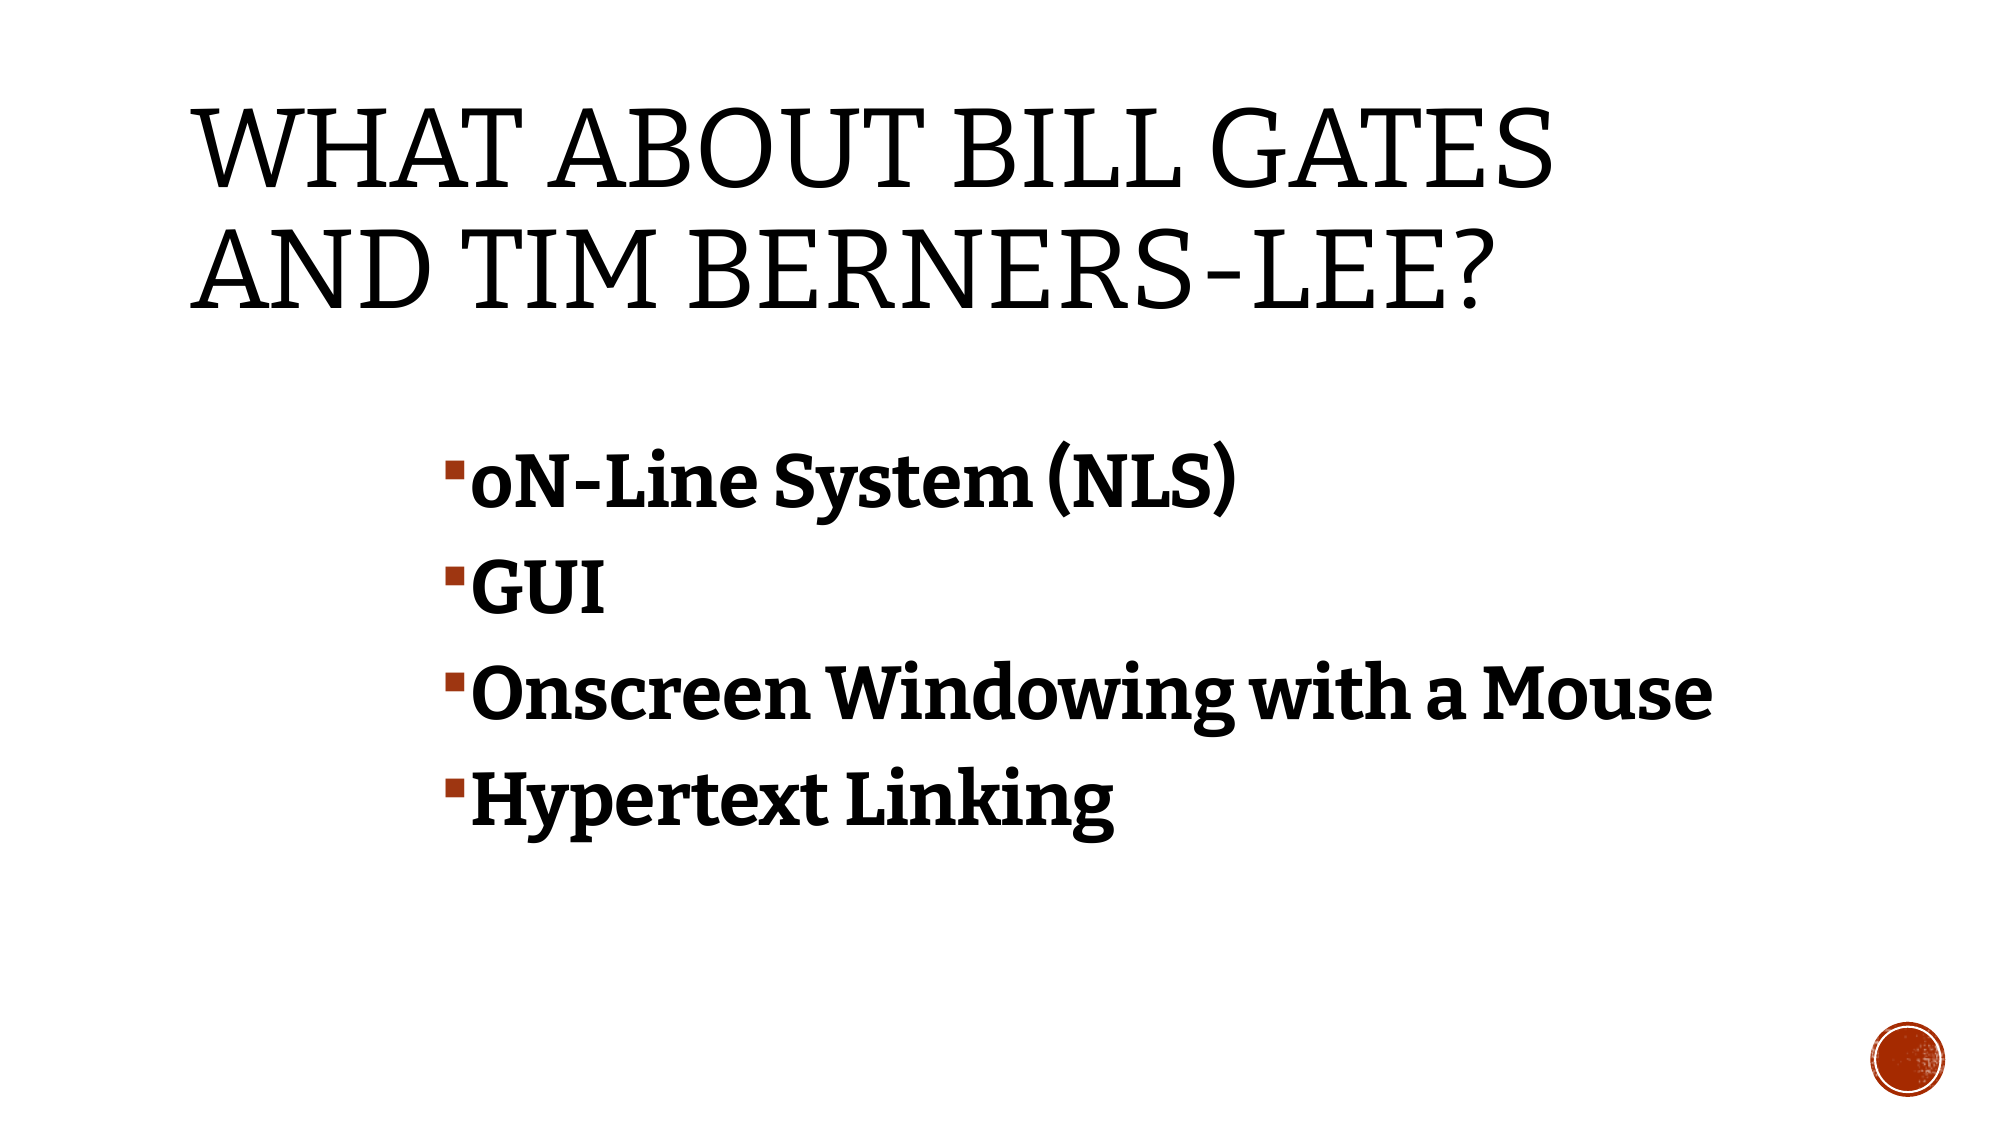

# What about Bill Gates and Tim Berners-Lee?
oN-Line System (NLS)
GUI
Onscreen Windowing with a Mouse
Hypertext Linking